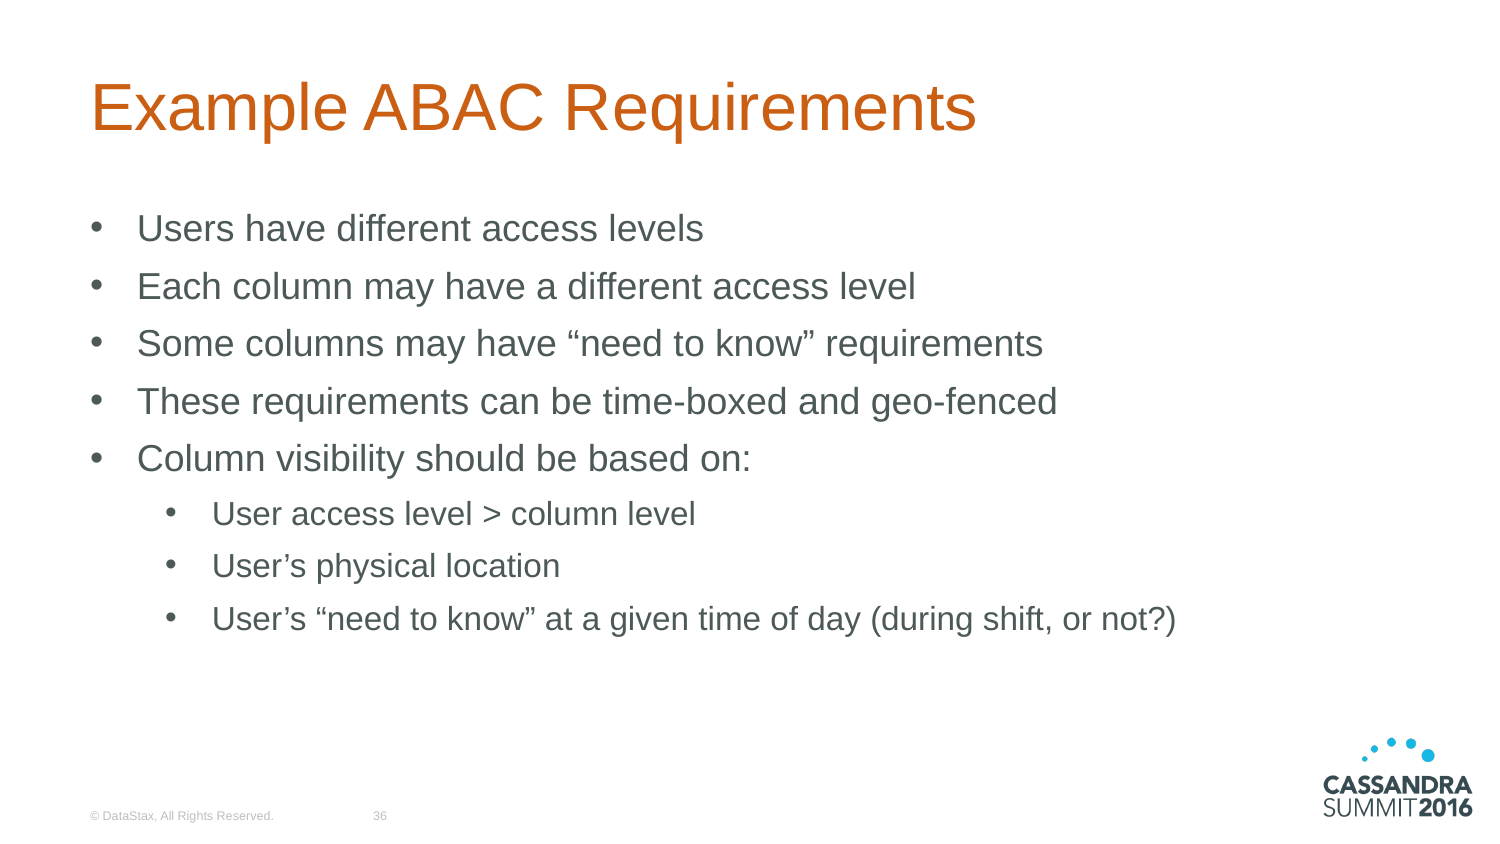

# Example ABAC Requirements
Users have different access levels
Each column may have a different access level
Some columns may have “need to know” requirements
These requirements can be time-boxed and geo-fenced
Column visibility should be based on:
User access level > column level
User’s physical location
User’s “need to know” at a given time of day (during shift, or not?)

© DataStax, All Rights Reserved.
36